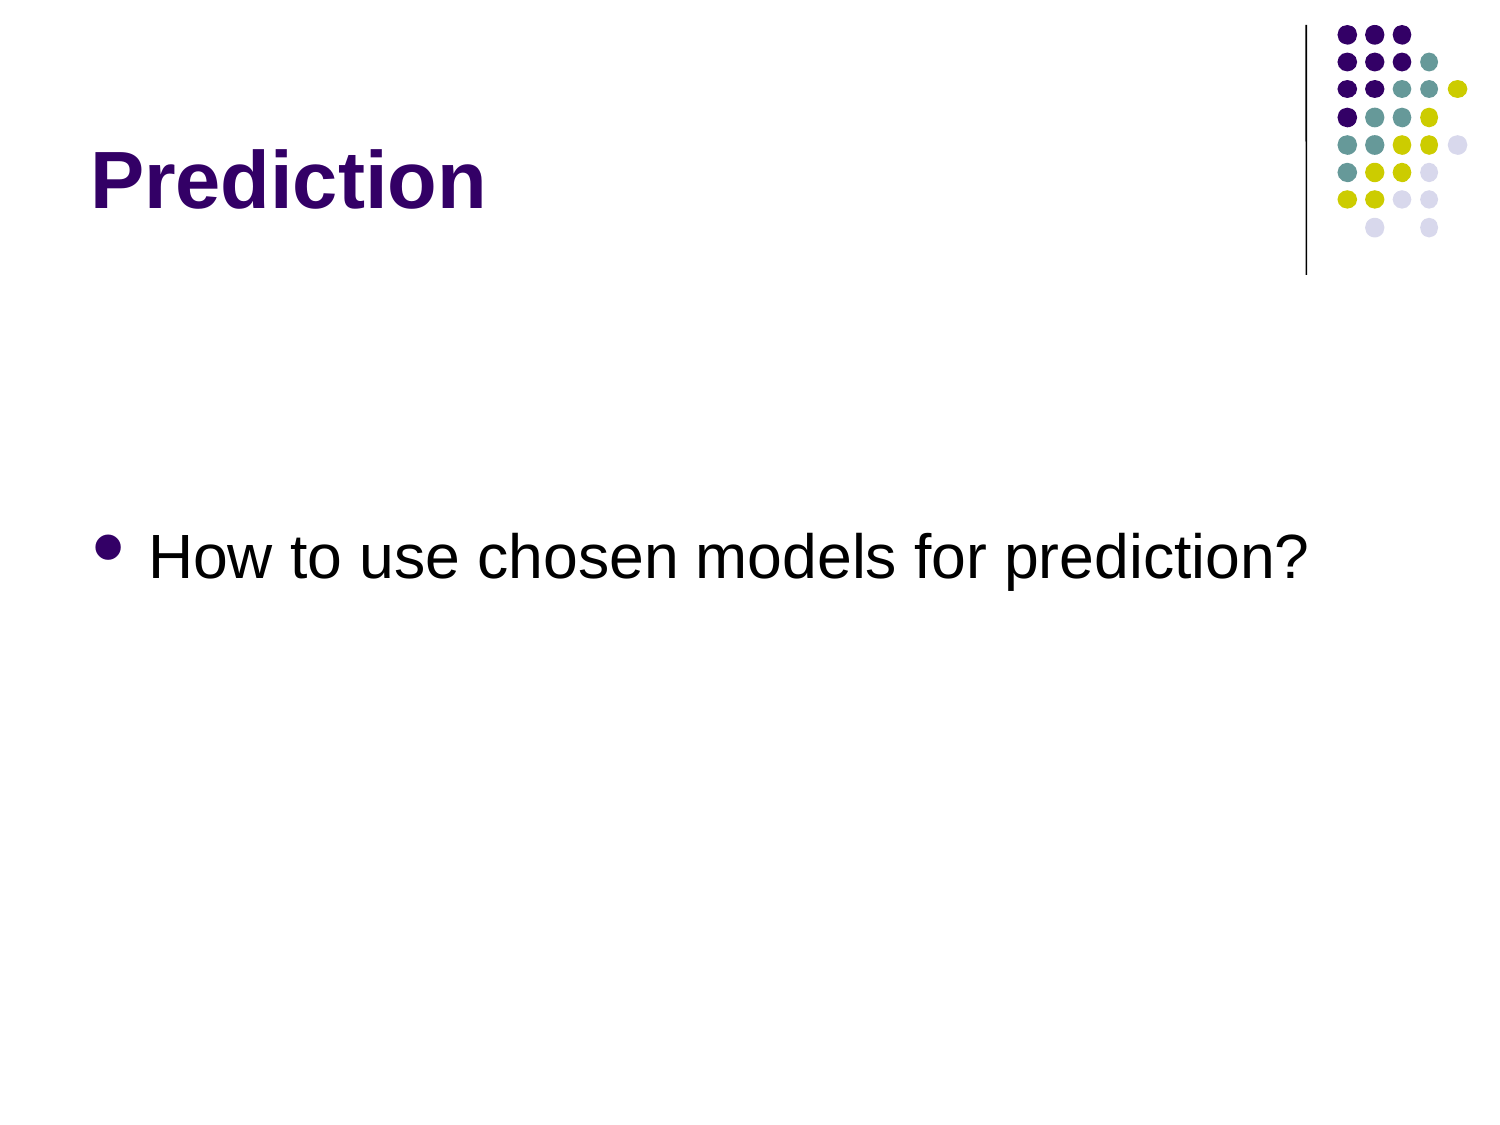

# Prediction

How to use chosen models for prediction?